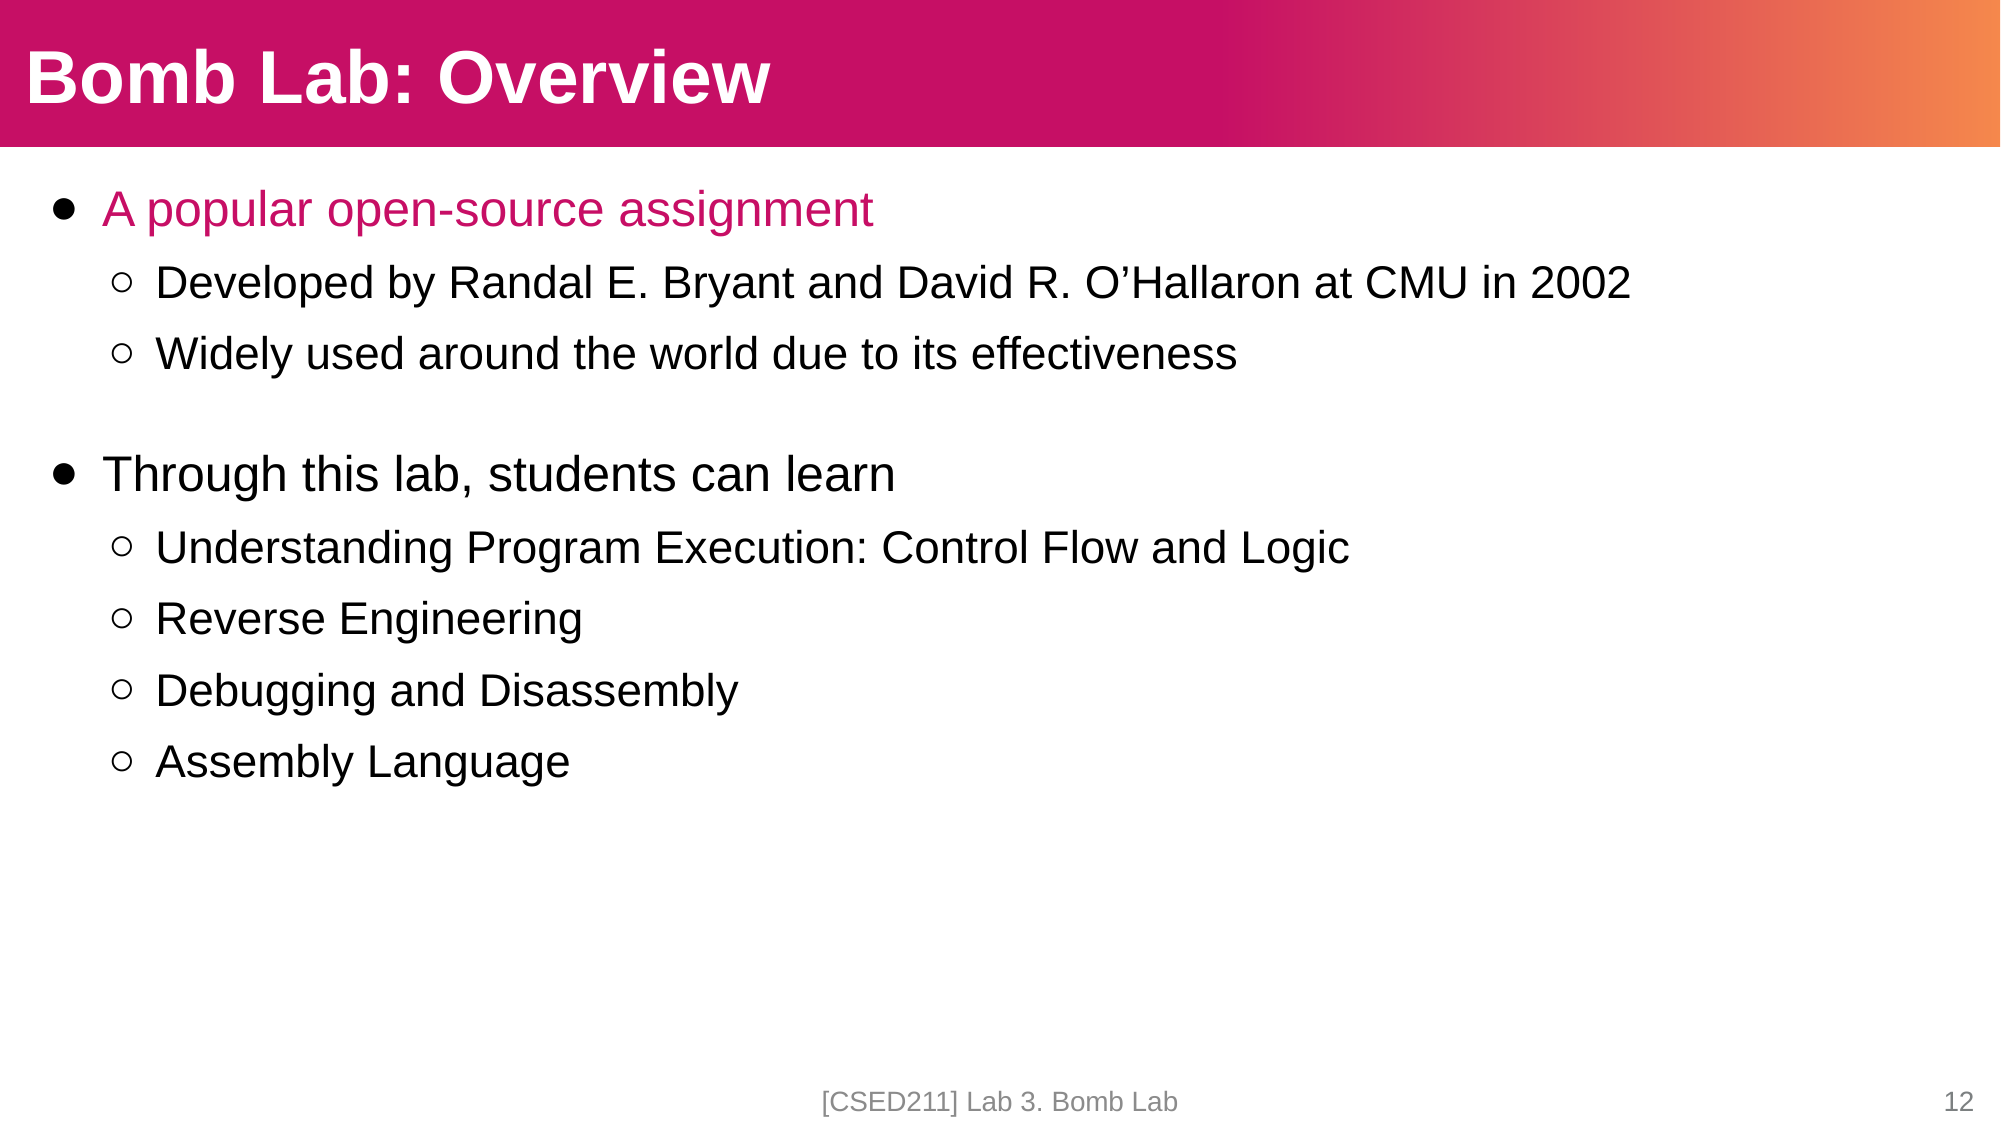

# Bomb Lab: Overview
A popular open-source assignment
Developed by Randal E. Bryant and David R. O’Hallaron at CMU in 2002
Widely used around the world due to its effectiveness

Through this lab, students can learn
Understanding Program Execution: Control Flow and Logic
Reverse Engineering
Debugging and Disassembly
Assembly Language

[CSED211] Lab 3. Bomb Lab
12